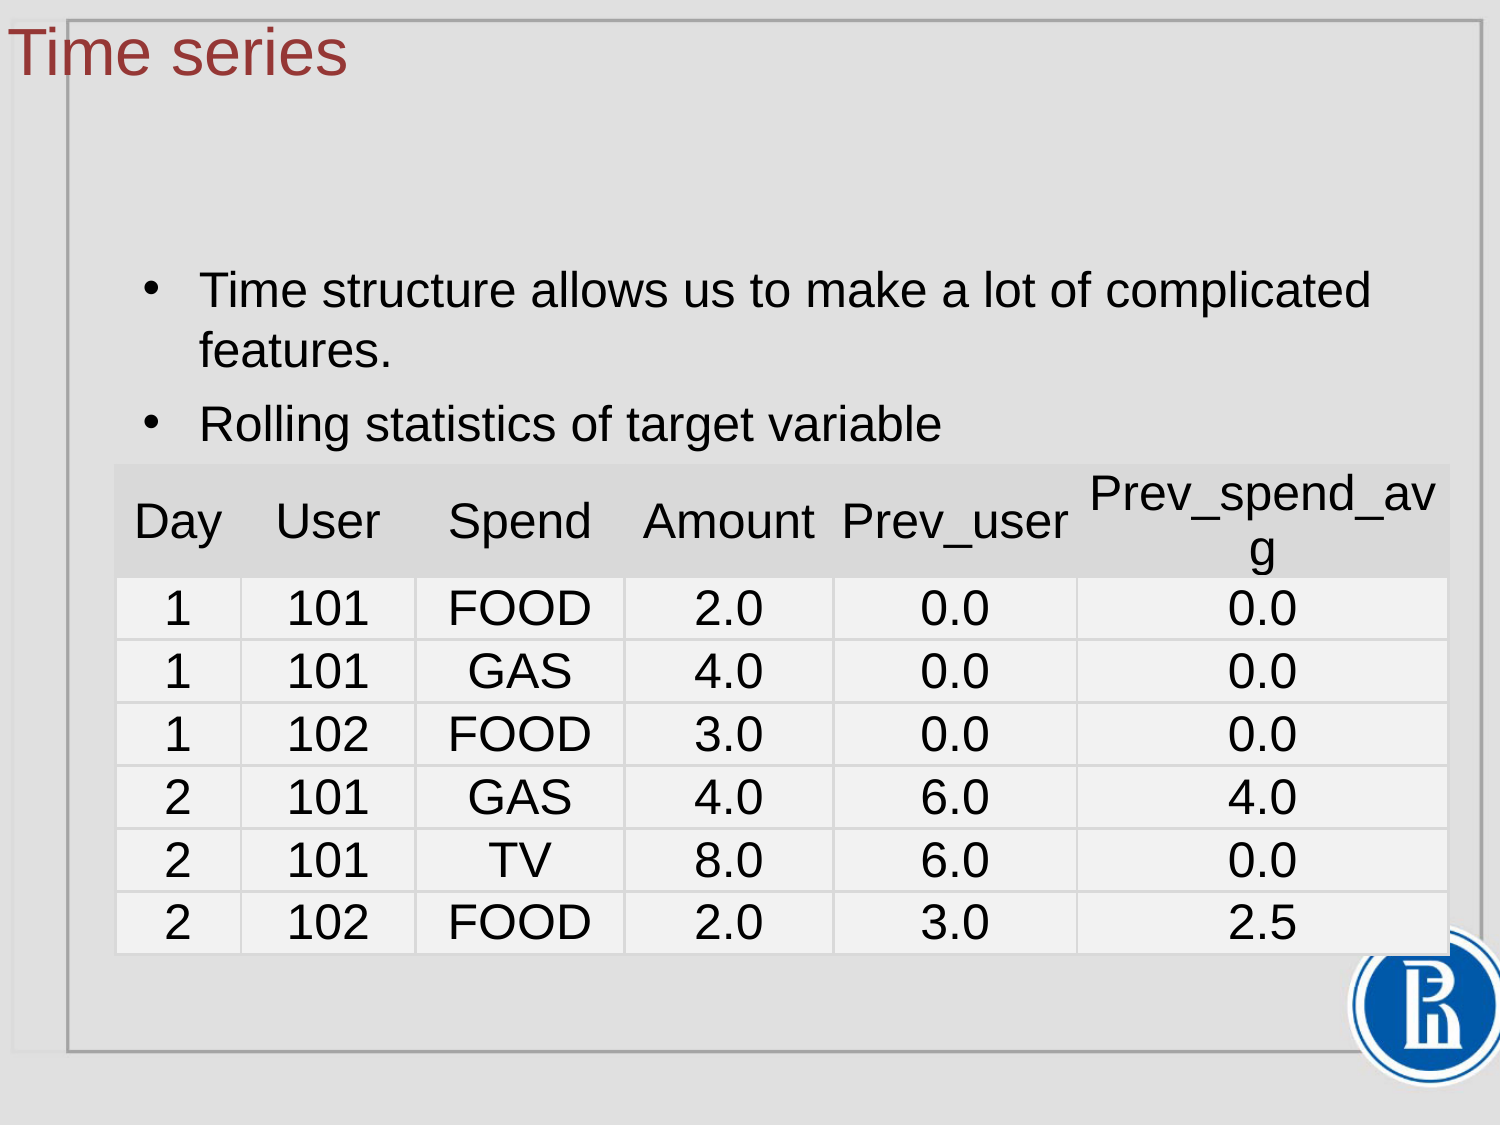

# Time series
Time structure allows us to make a lot of complicated features.
Rolling statistics of target variable
| Day | User | Spend | Amount | Prev\_user | Prev\_spend\_avg |
| --- | --- | --- | --- | --- | --- |
| 1 | 101 | FOOD | 2.0 | 0.0 | 0.0 |
| 1 | 101 | GAS | 4.0 | 0.0 | 0.0 |
| 1 | 102 | FOOD | 3.0 | 0.0 | 0.0 |
| 2 | 101 | GAS | 4.0 | 6.0 | 4.0 |
| 2 | 101 | TV | 8.0 | 6.0 | 0.0 |
| 2 | 102 | FOOD | 2.0 | 3.0 | 2.5 |